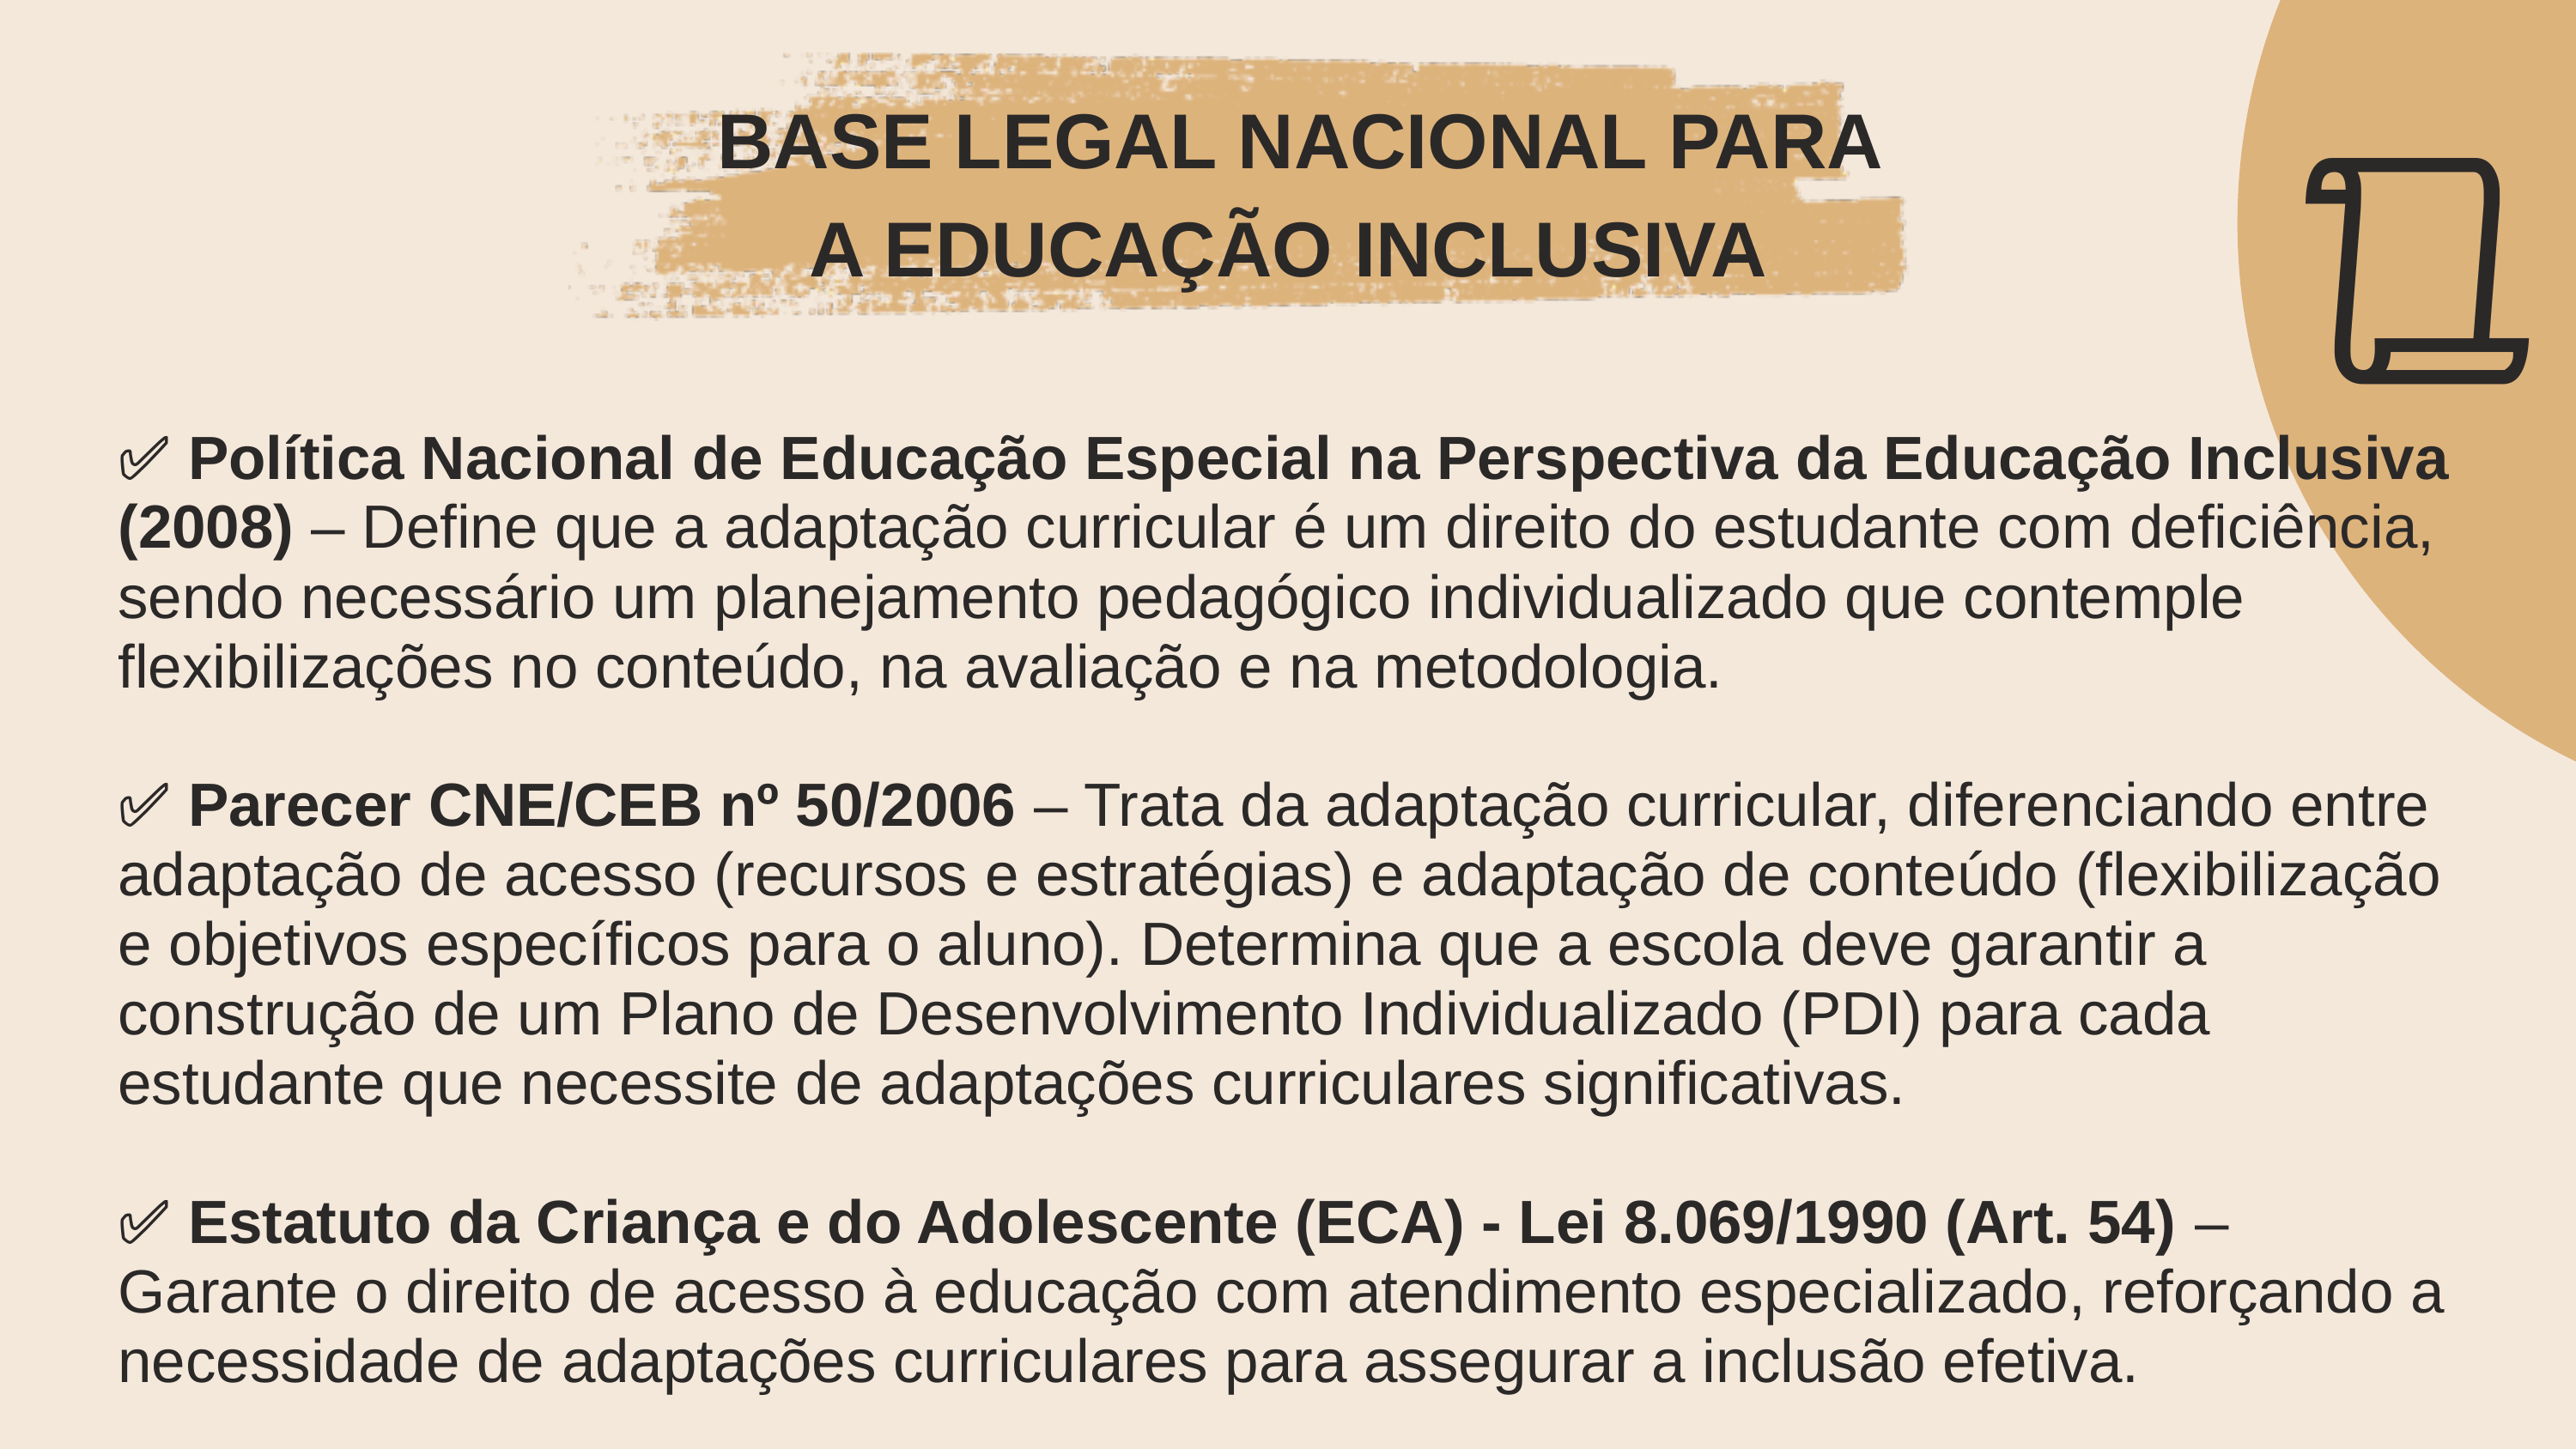

BASE LEGAL NACIONAL PARA A EDUCAÇÃO INCLUSIVA
📜

✅ Política Nacional de Educação Especial na Perspectiva da Educação Inclusiva (2008) – Define que a adaptação curricular é um direito do estudante com deficiência, sendo necessário um planejamento pedagógico individualizado que contemple flexibilizações no conteúdo, na avaliação e na metodologia.

✅ Parecer CNE/CEB nº 50/2006 – Trata da adaptação curricular, diferenciando entre adaptação de acesso (recursos e estratégias) e adaptação de conteúdo (flexibilização e objetivos específicos para o aluno). Determina que a escola deve garantir a construção de um Plano de Desenvolvimento Individualizado (PDI) para cada estudante que necessite de adaptações curriculares significativas.

✅ Estatuto da Criança e do Adolescente (ECA) - Lei 8.069/1990 (Art. 54) – Garante o direito de acesso à educação com atendimento especializado, reforçando a necessidade de adaptações curriculares para assegurar a inclusão efetiva.